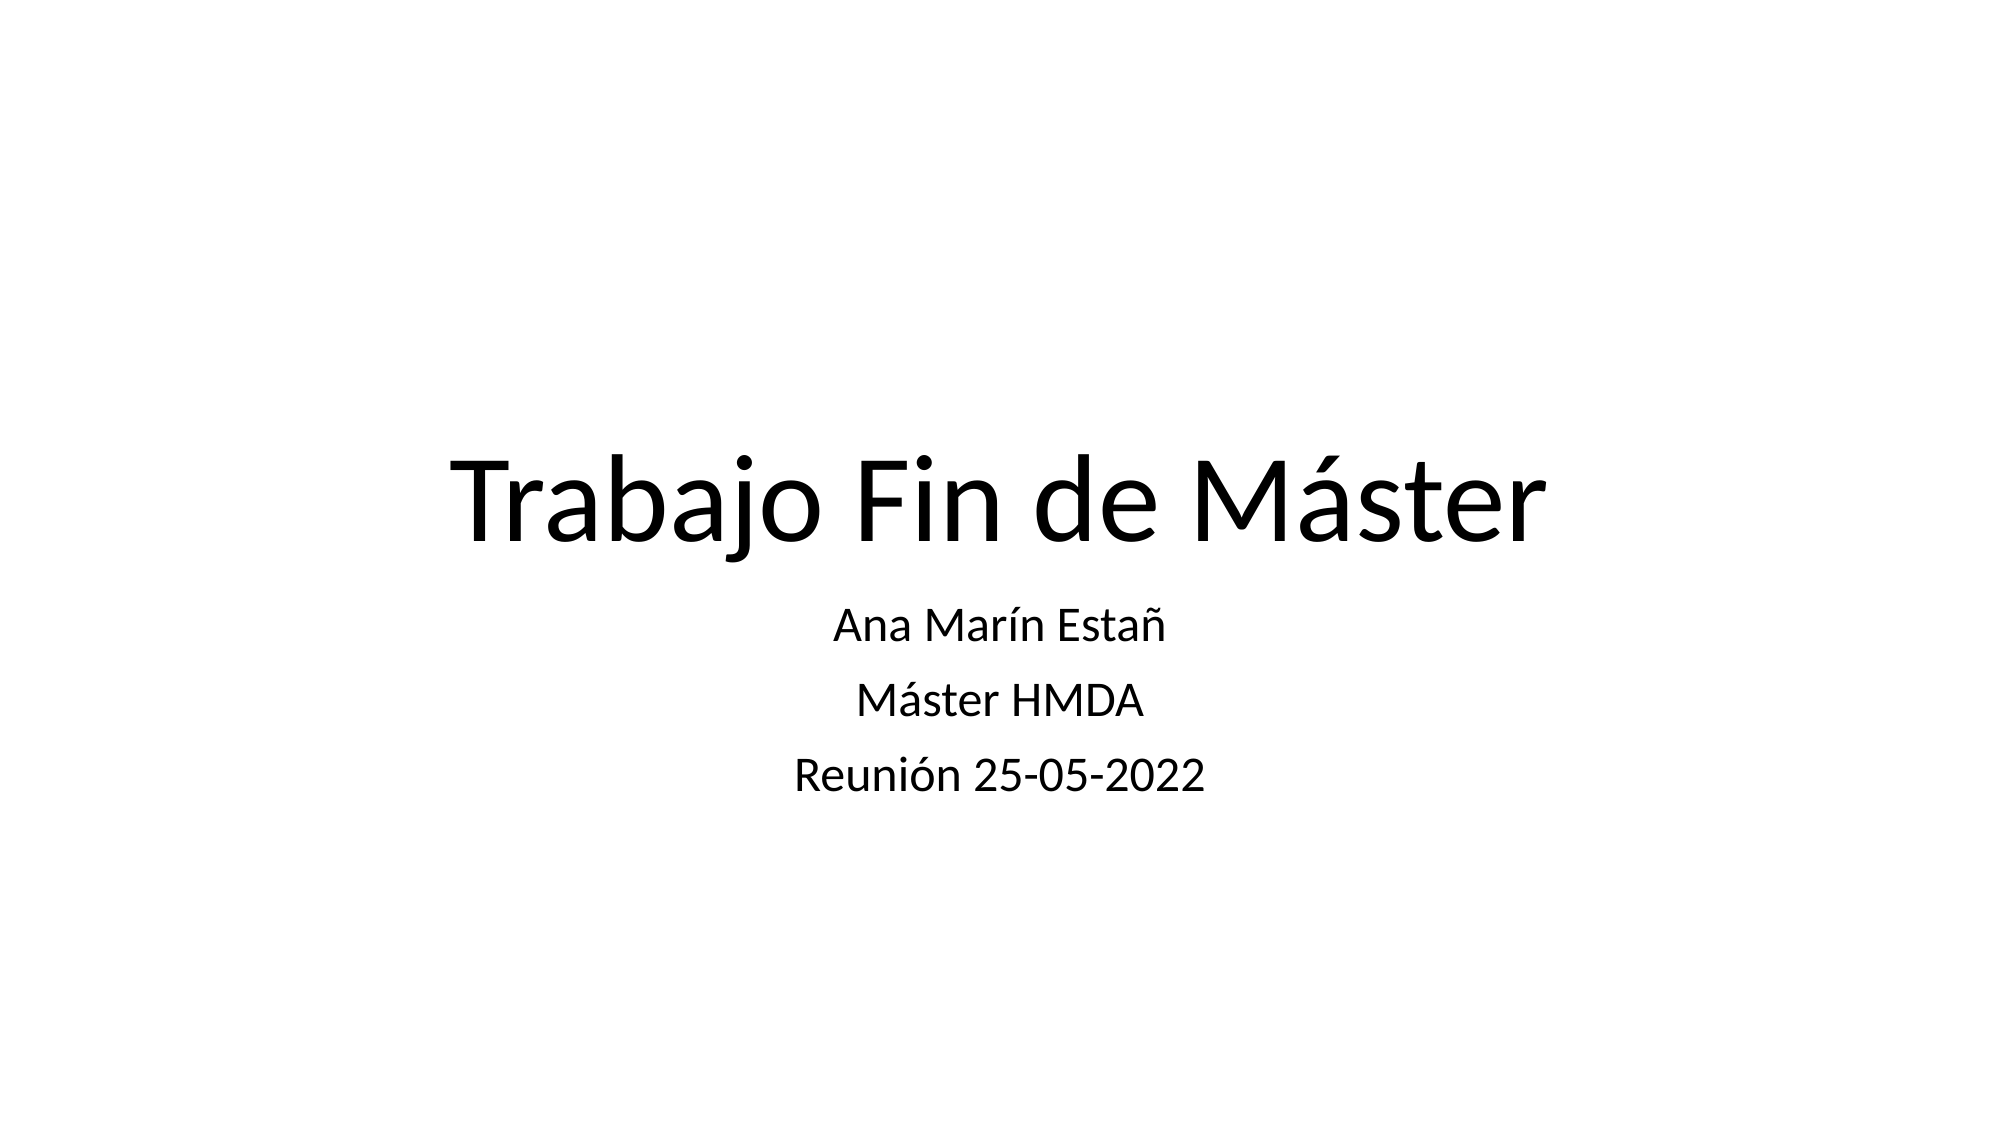

# Trabajo Fin de Máster
Ana Marín Estañ
Máster HMDA
Reunión 25-05-2022